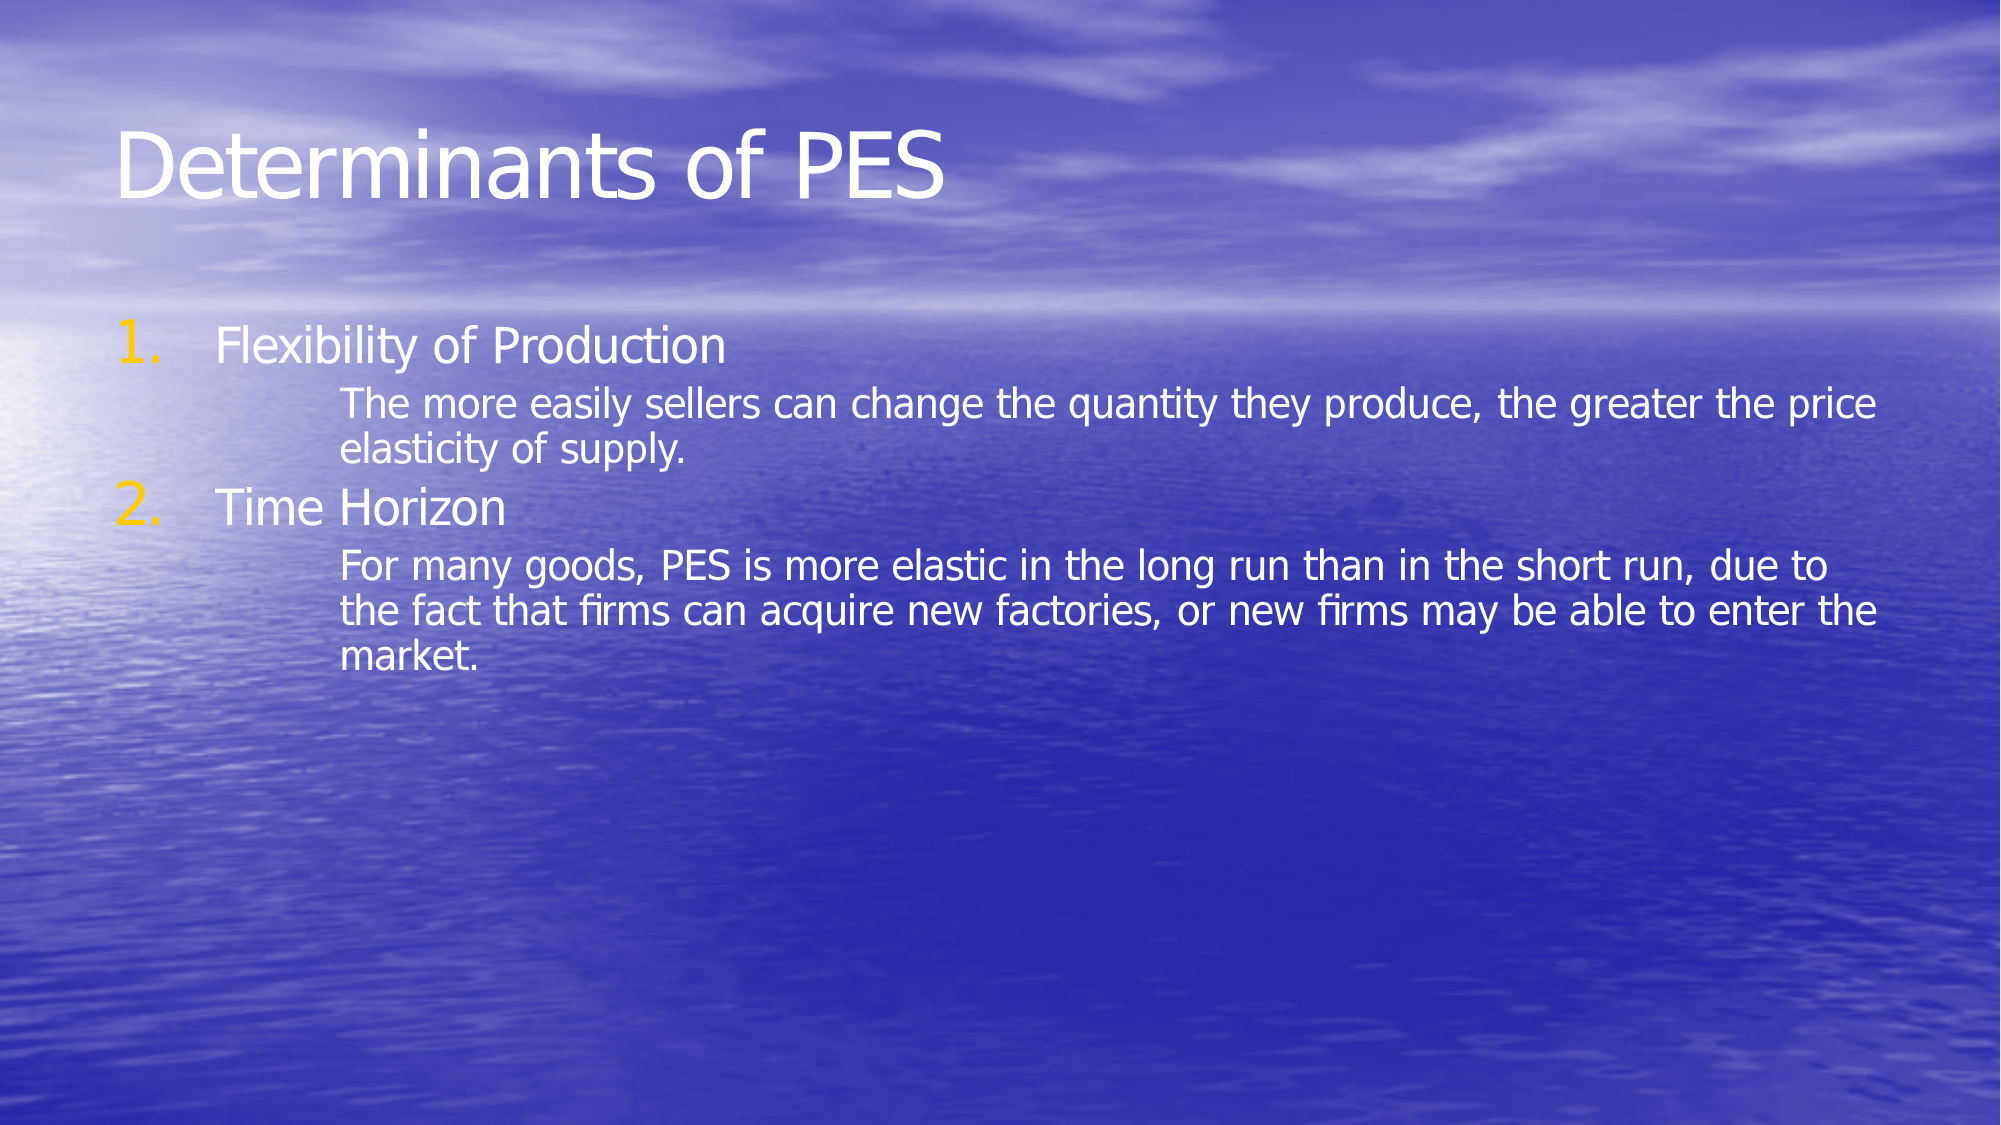

# Determinants of PES
Flexibility of Production
	The more easily sellers can change the quantity they produce, the greater the price elasticity of supply.
Time Horizon
	For many goods, PES is more elastic in the long run than in the short run, due to the fact that firms can acquire new factories, or new firms may be able to enter the market.